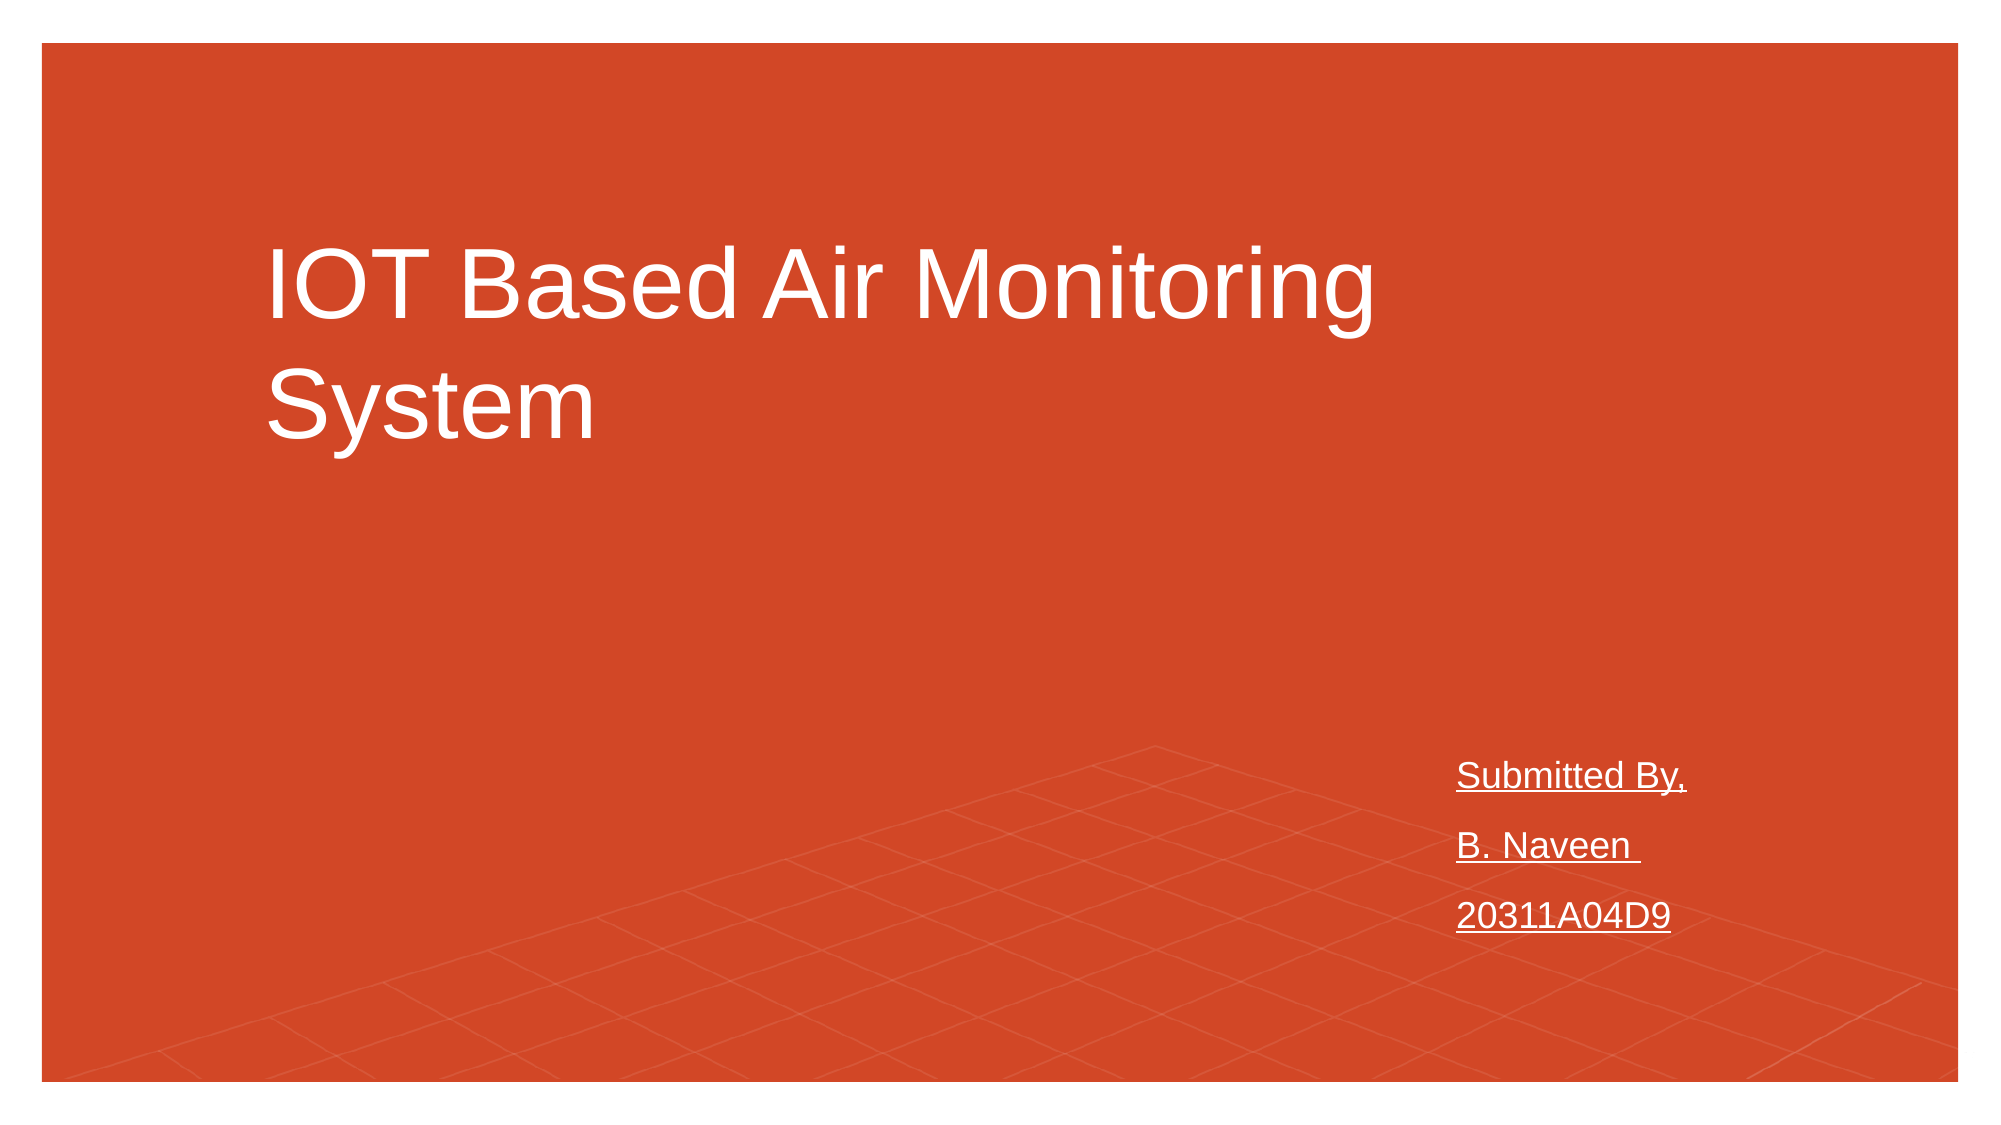

# IOT Based Air Monitoring System

Submitted By,
B. Naveen
20311A04D9